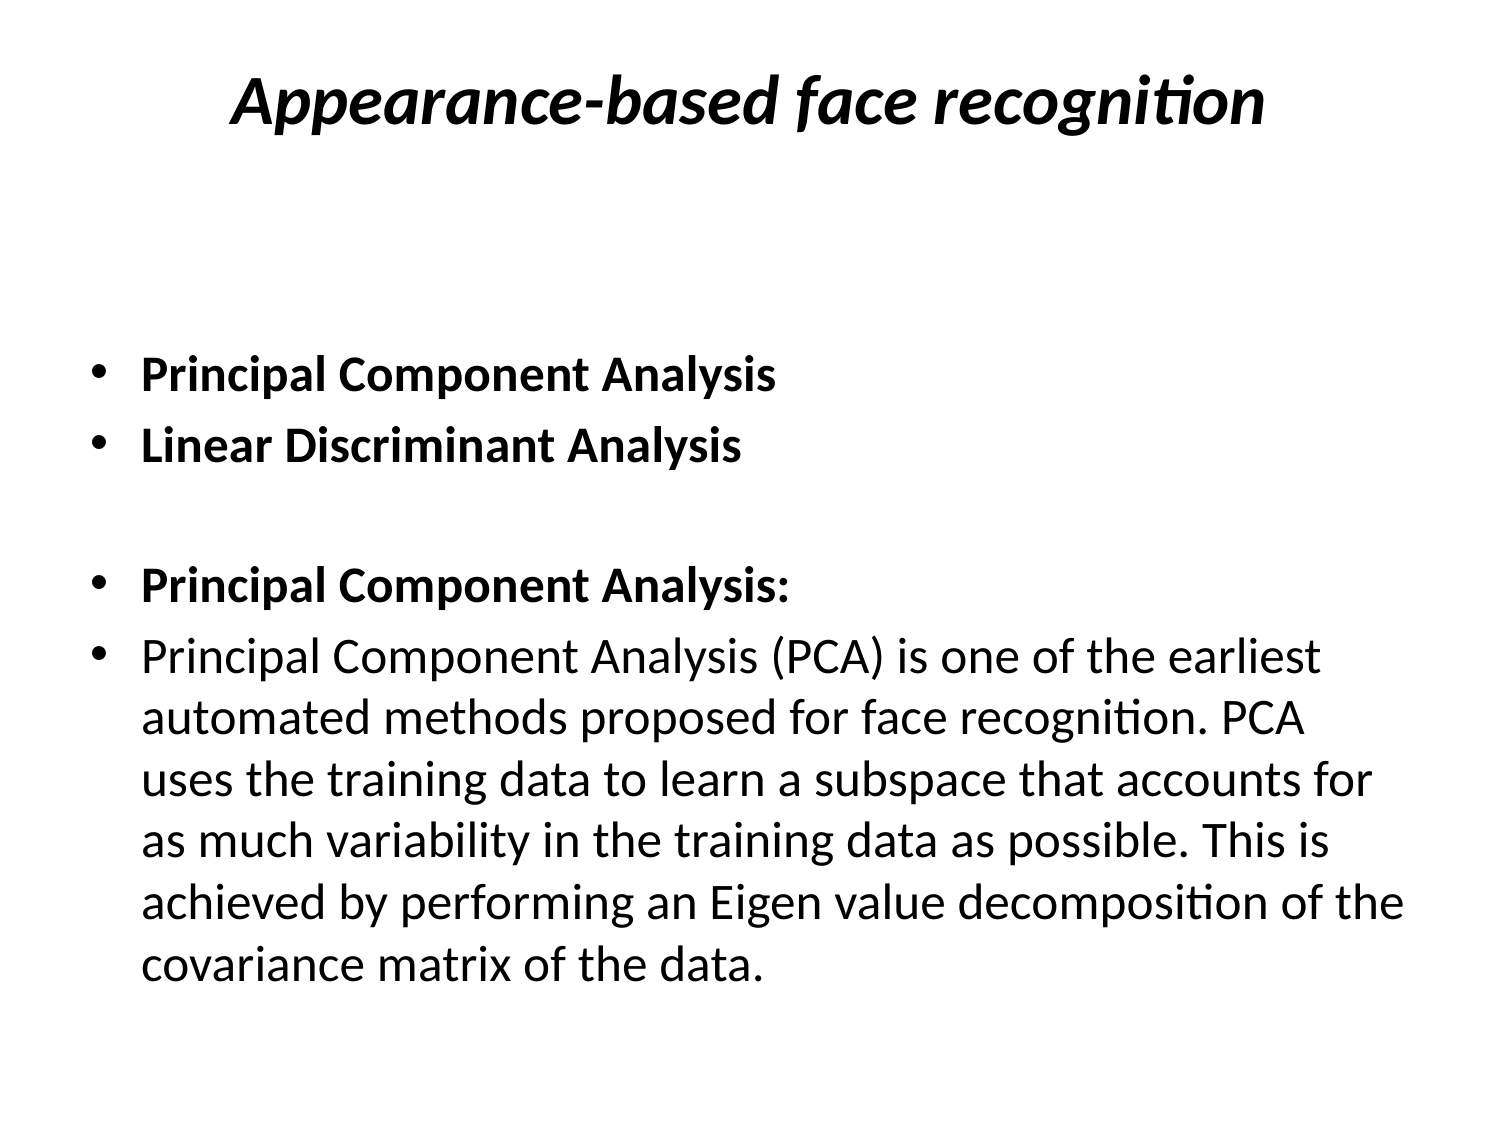

# Appearance-based face recognition

Principal Component Analysis
Linear Discriminant Analysis

Principal Component Analysis:
Principal Component Analysis (PCA) is one of the earliest automated methods proposed for face recognition. PCA uses the training data to learn a subspace that accounts for as much variability in the training data as possible. This is achieved by performing an Eigen value decomposition of the covariance matrix of the data.